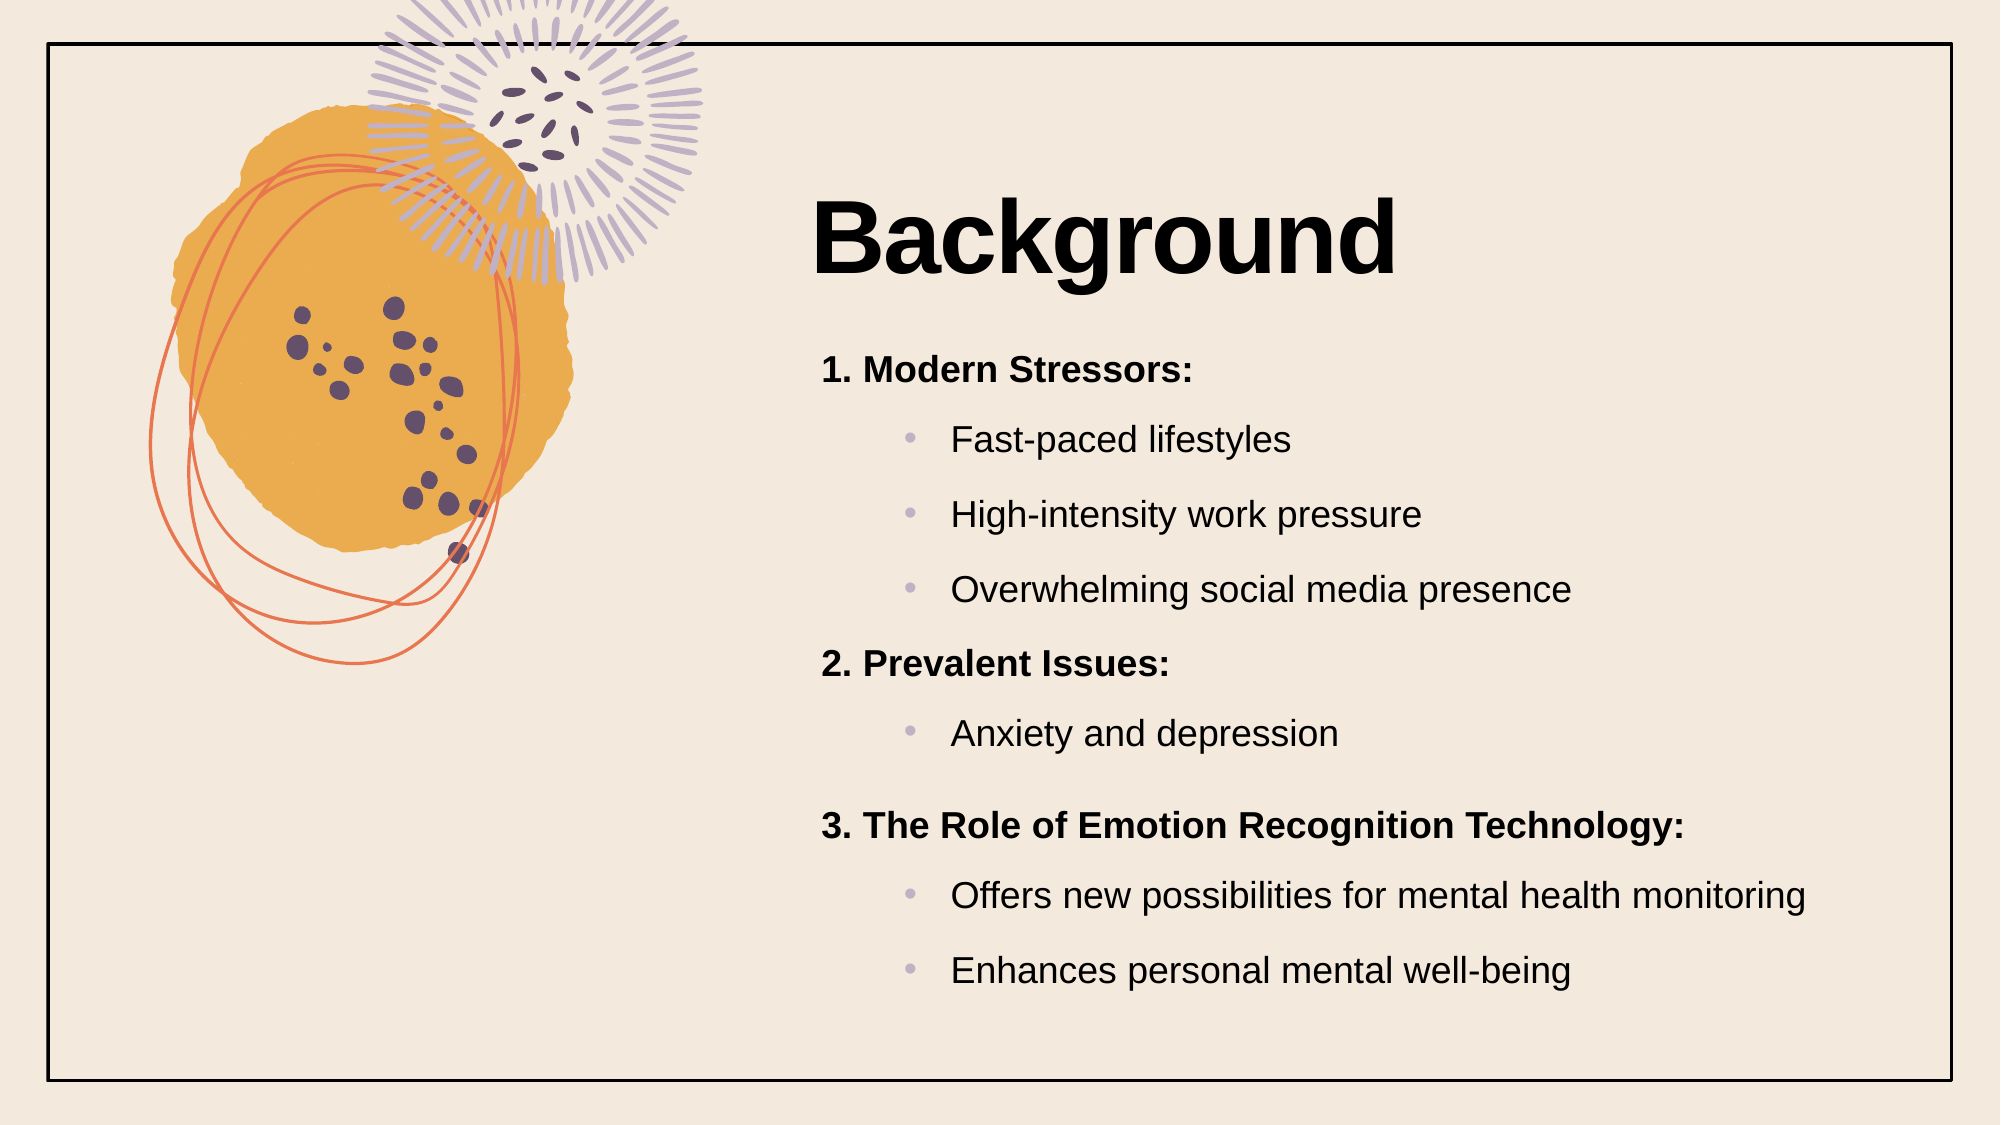

# Background
1. Modern Stressors:
Fast-paced lifestyles
High-intensity work pressure
Overwhelming social media presence

2. Prevalent Issues:
Anxiety and depression
3. The Role of Emotion Recognition Technology:
Offers new possibilities for mental health monitoring
Enhances personal mental well-being